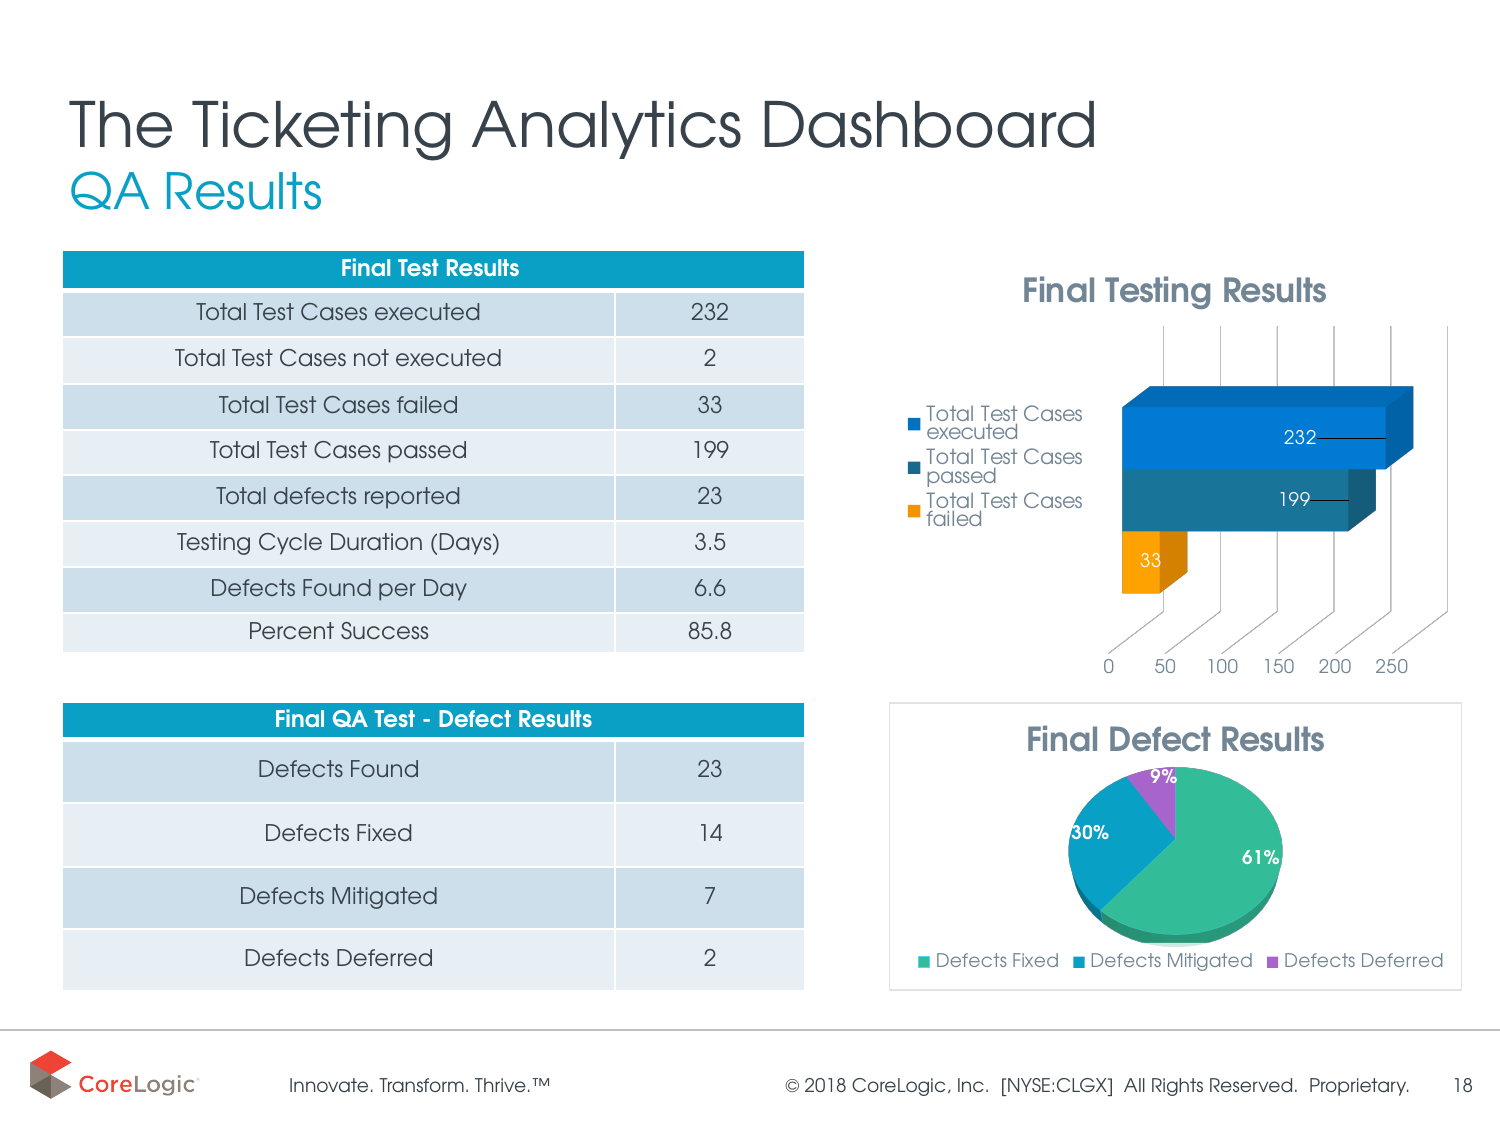

# The Ticketing Analytics Dashboard
QA Results
| Final Test Results |  |
| --- | --- |
| Total Test Cases executed | 232 |
| Total Test Cases not executed | 2 |
| Total Test Cases failed | 33 |
| Total Test Cases passed | 199 |
| Total defects reported | 23 |
| Testing Cycle Duration (Days) | 3.5 |
| Defects Found per Day | 6.6 |
| Percent Success | 85.8 |

[unsupported chart]

| Final QA Test - Defect Results |  |
| --- | --- |
| Defects Found | 23 |
| Defects Fixed | 14 |
| Defects Mitigated | 7 |
| Defects Deferred | 2 |

[unsupported chart]

18